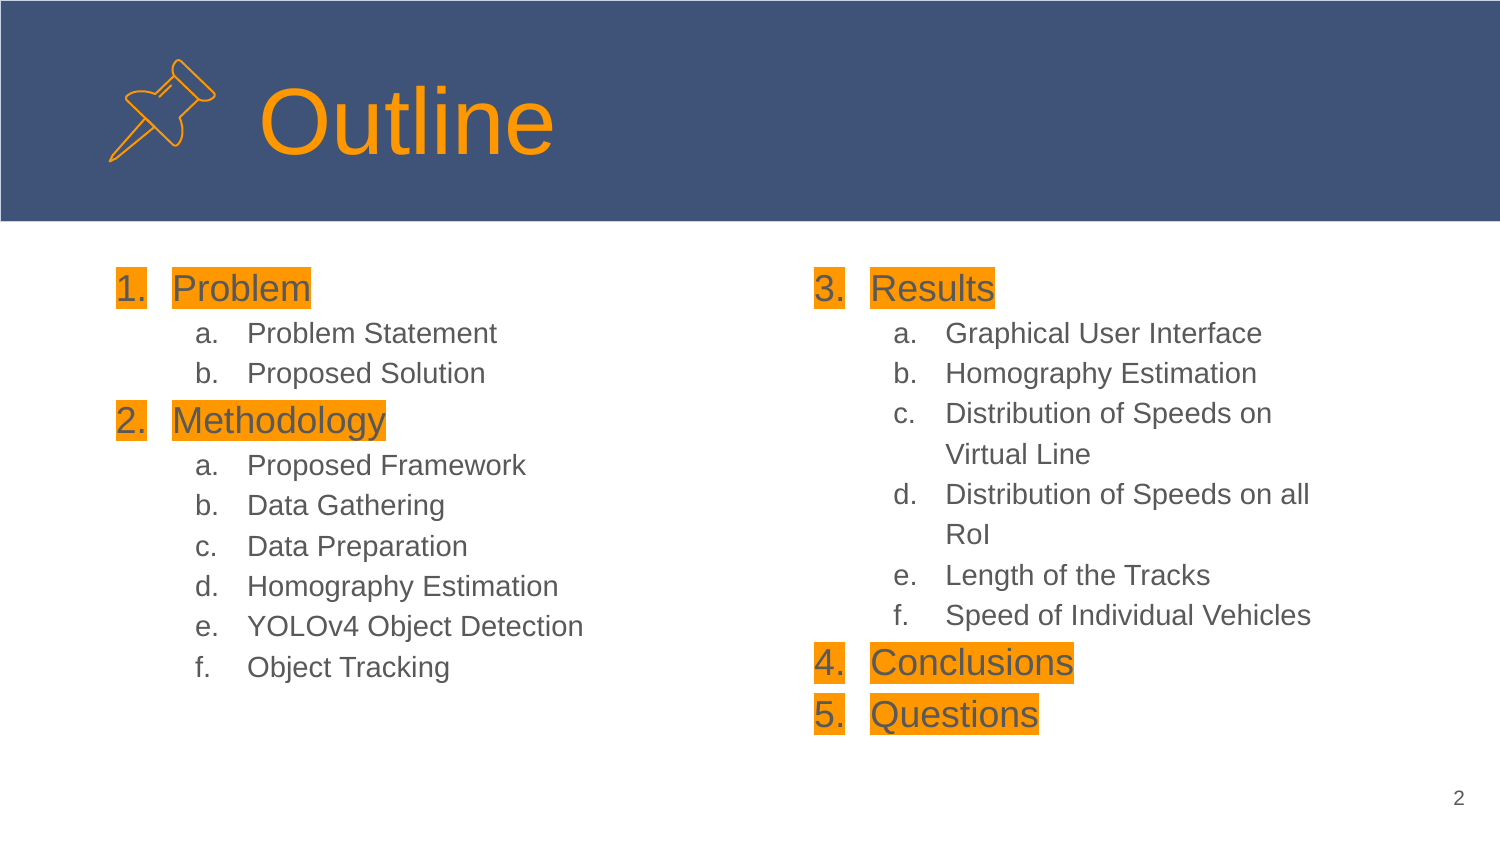

# Outline

Problem
Problem Statement
Proposed Solution
Methodology
Proposed Framework
Data Gathering
Data Preparation
Homography Estimation
YOLOv4 Object Detection
Object Tracking

Results
Graphical User Interface
Homography Estimation
Distribution of Speeds on Virtual Line
Distribution of Speeds on all RoI
Length of the Tracks
Speed of Individual Vehicles
Conclusions
Questions
2